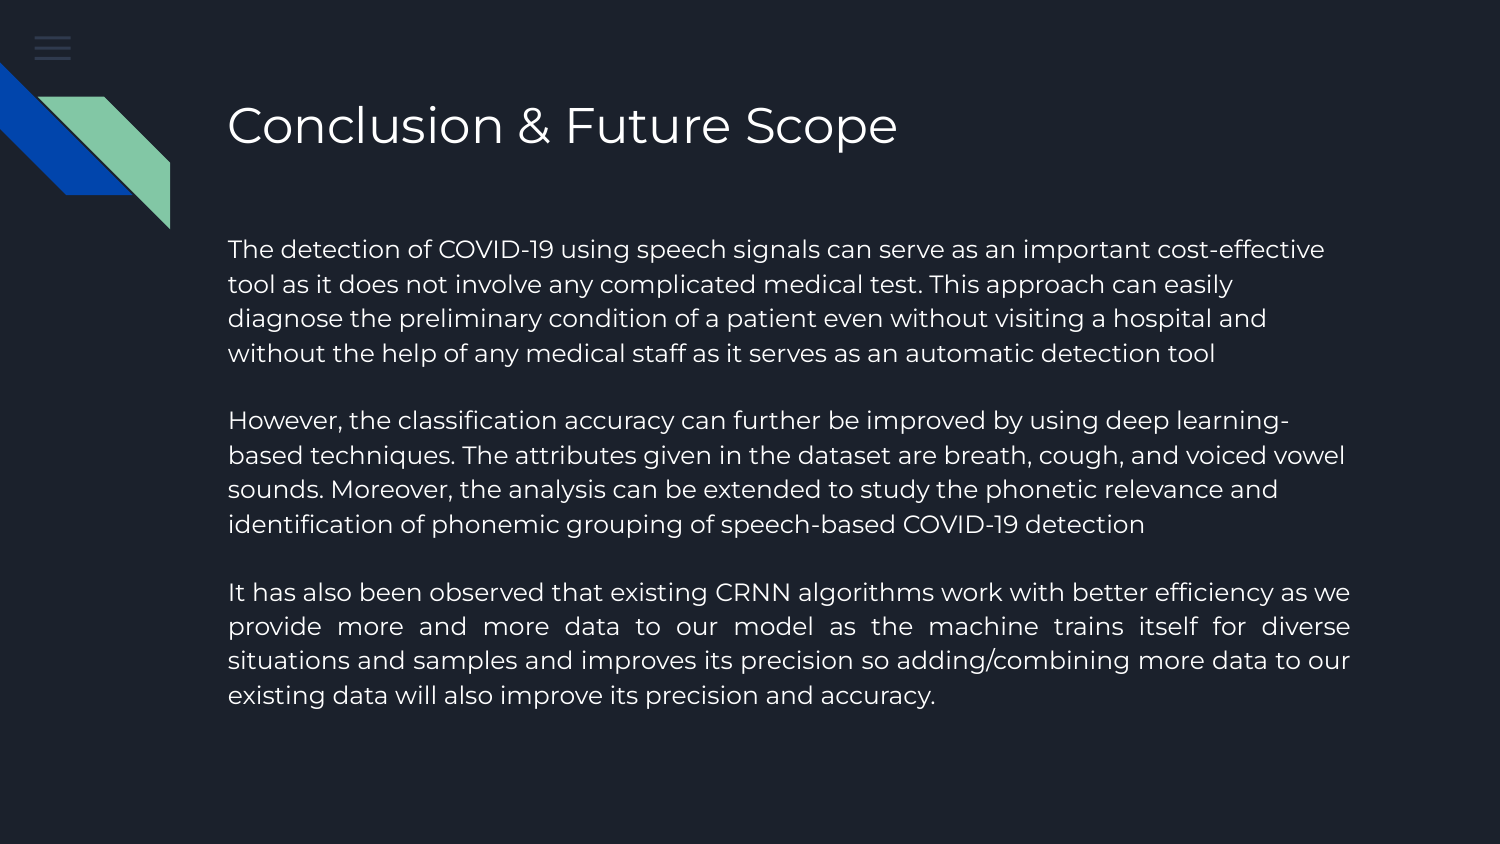

# Conclusion & Future Scope
The detection of COVID-19 using speech signals can serve as an important cost-effective tool as it does not involve any complicated medical test. This approach can easily diagnose the preliminary condition of a patient even without visiting a hospital and without the help of any medical staff as it serves as an automatic detection tool
However, the classification accuracy can further be improved by using deep learning-based techniques. The attributes given in the dataset are breath, cough, and voiced vowel sounds. Moreover, the analysis can be extended to study the phonetic relevance and identification of phonemic grouping of speech-based COVID-19 detection
It has also been observed that existing CRNN algorithms work with better efficiency as we provide more and more data to our model as the machine trains itself for diverse situations and samples and improves its precision so adding/combining more data to our existing data will also improve its precision and accuracy.